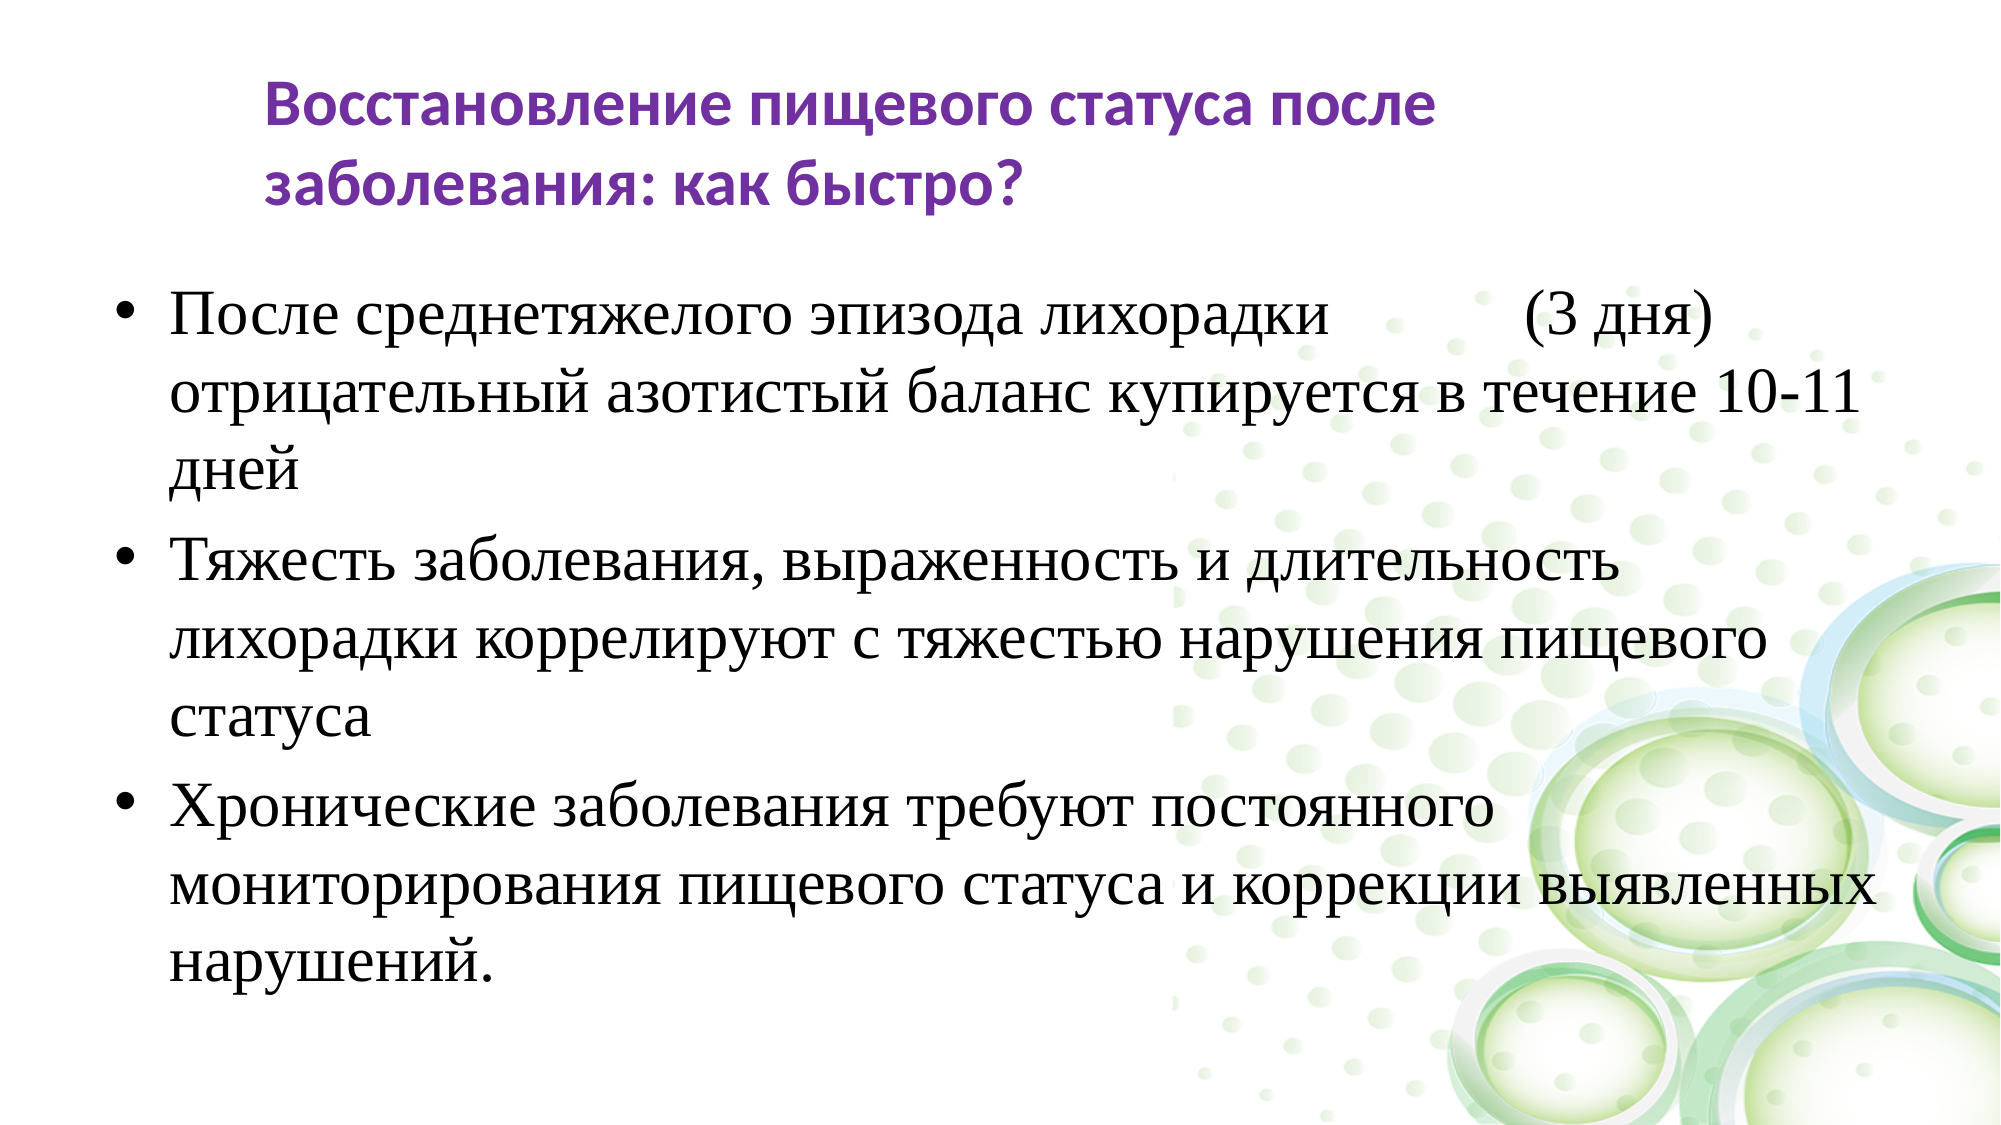

# Восстановление пищевого статуса после заболевания: как быстро?
После среднетяжелого эпизода лихорадки            (3 дня) отрицательный азотистый баланс купируется в течение 10-11 дней
Тяжесть заболевания, выраженность и длительность лихорадки коррелируют с тяжестью нарушения пищевого статуса
Хронические заболевания требуют постоянного мониторирования пищевого статуса и коррекции выявленных нарушений.